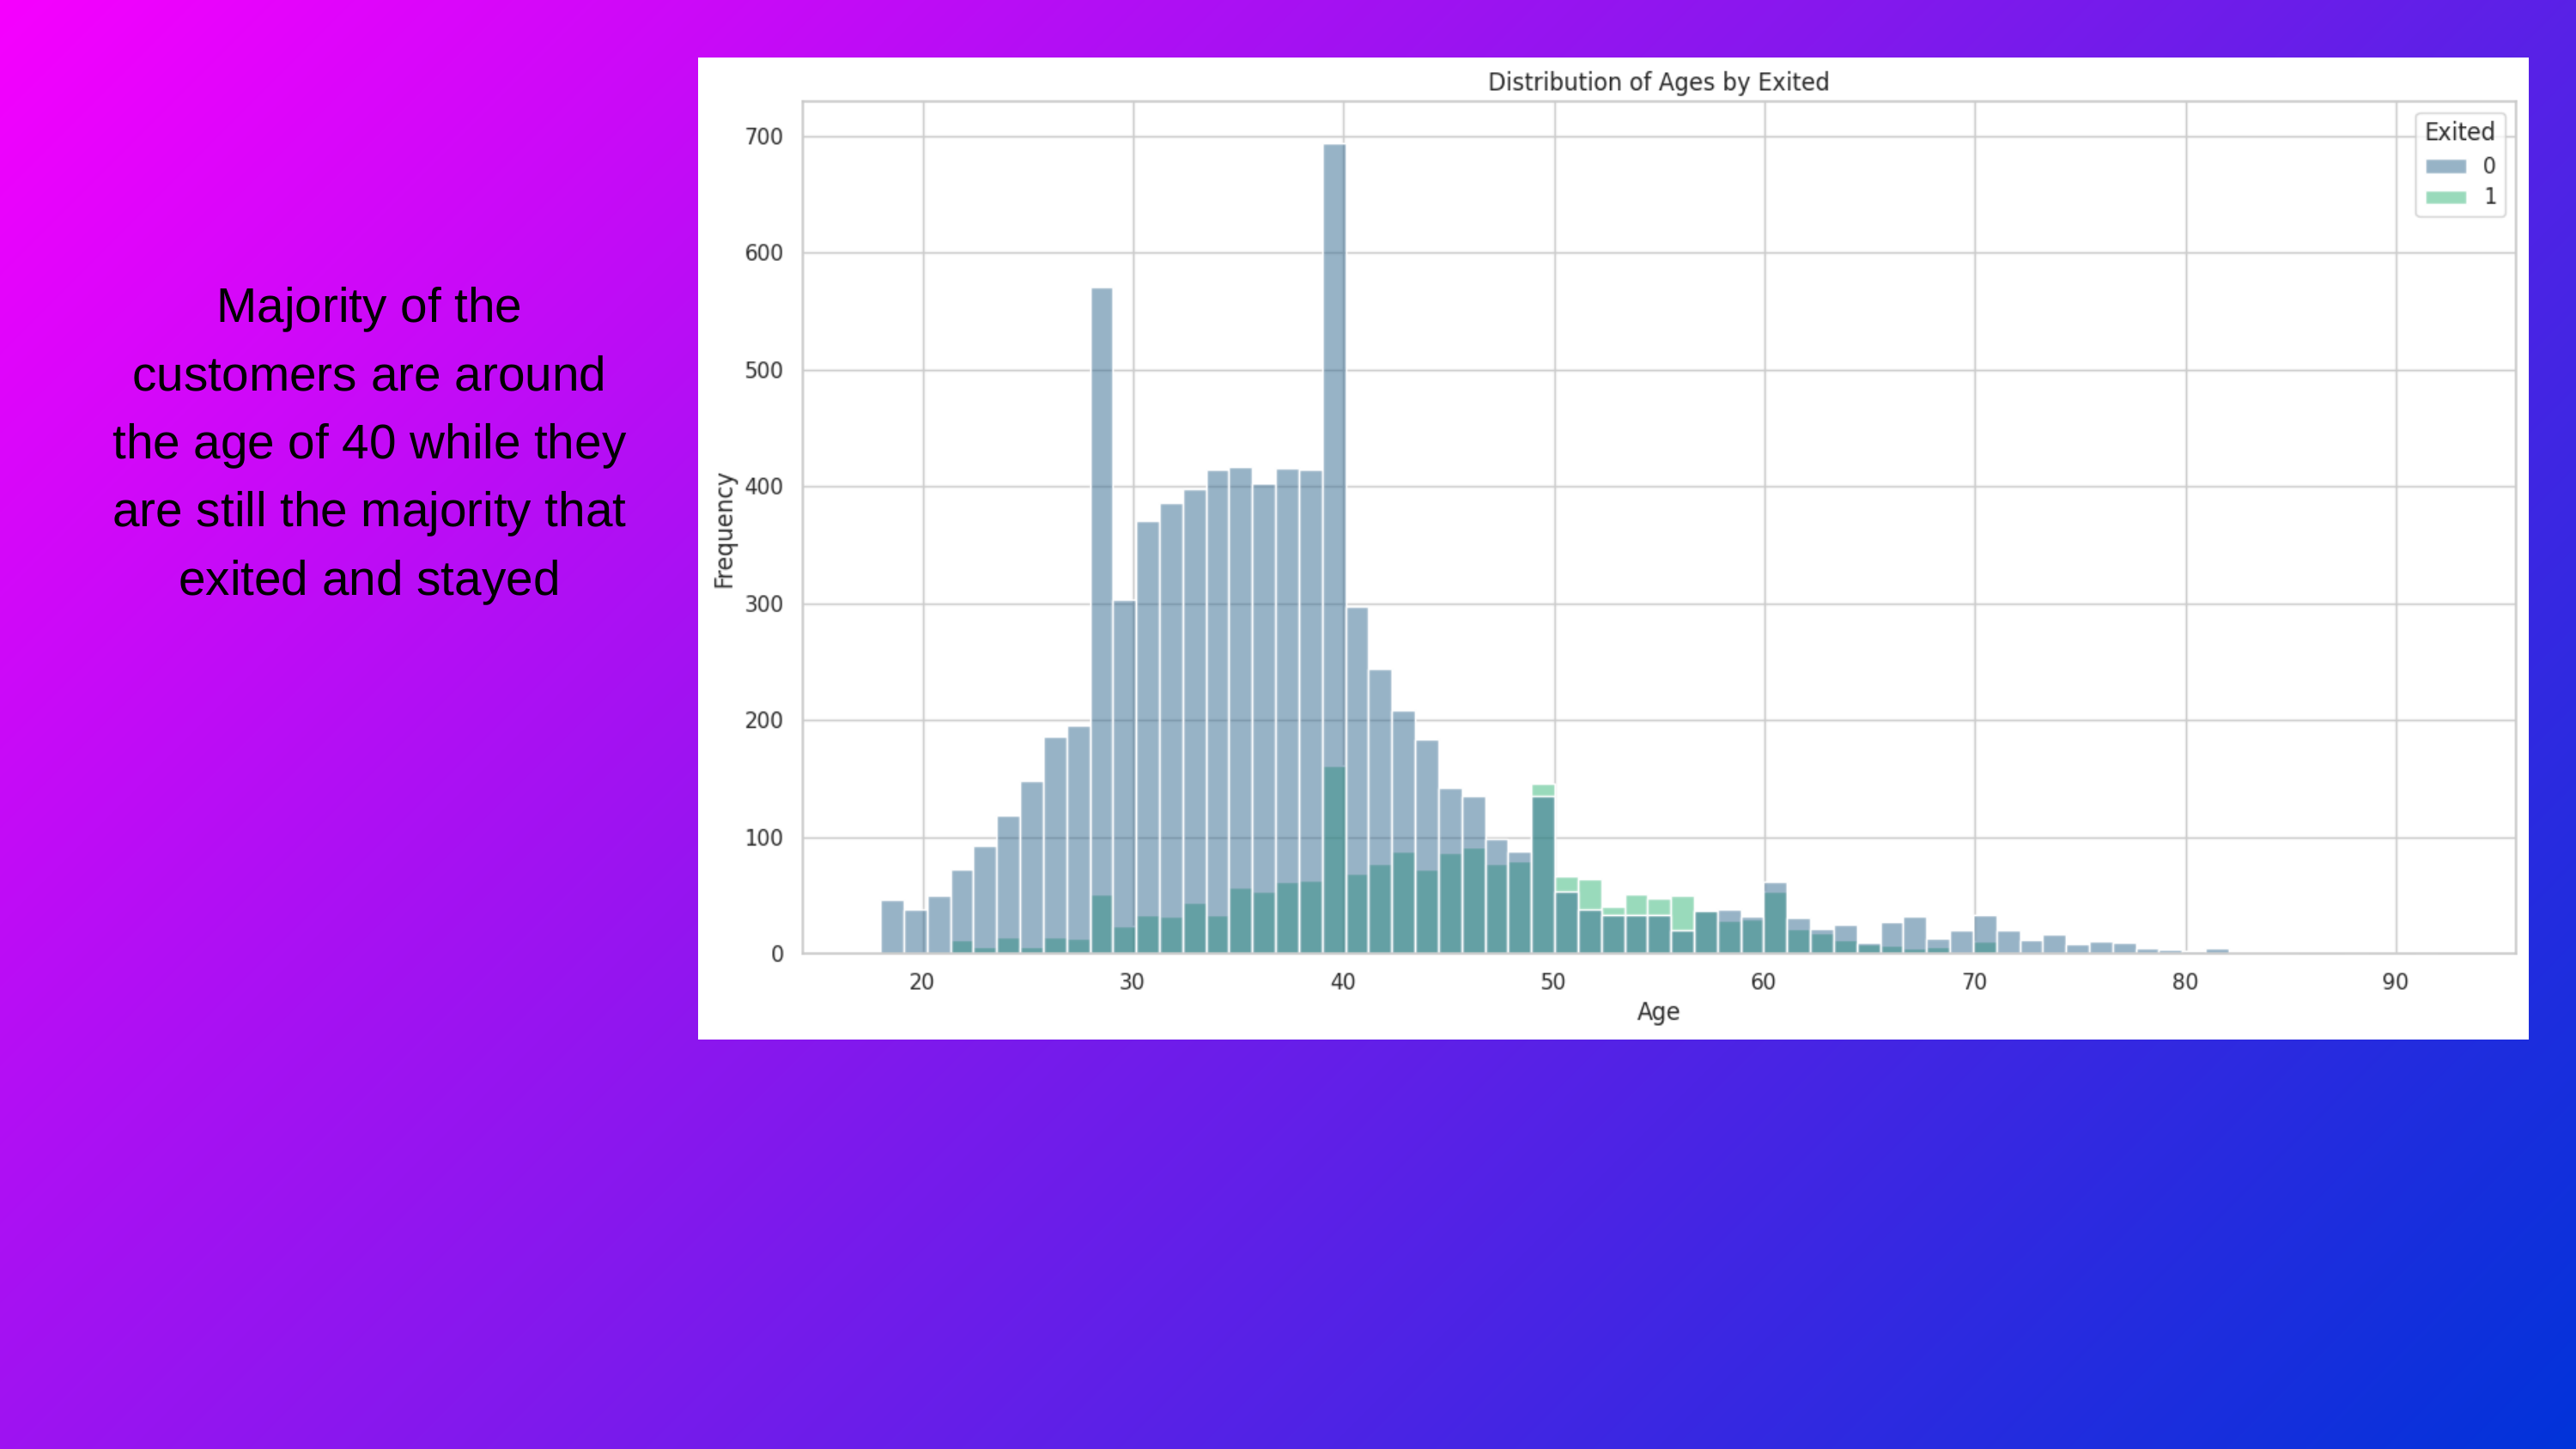

Majority of the customers are around the age of 40 while they are still the majority that exited and stayed